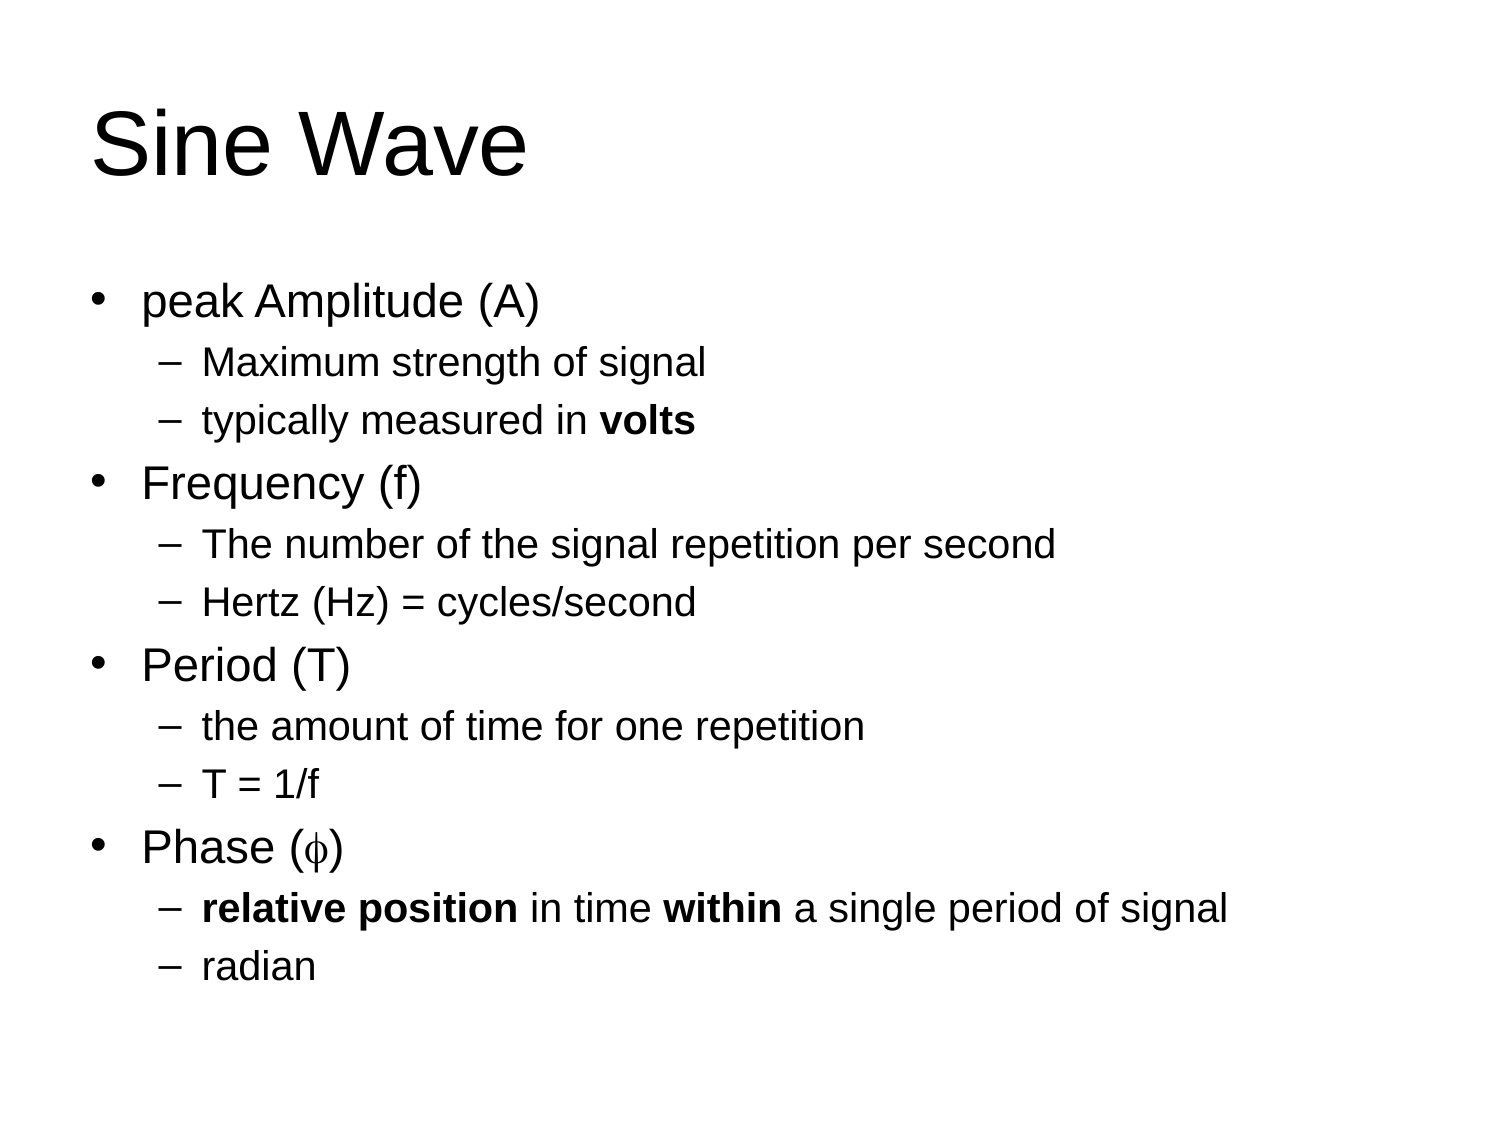

# Sine Wave
peak Amplitude (A)
Maximum strength of signal
typically measured in volts
Frequency (f)
The number of the signal repetition per second
Hertz (Hz) = cycles/second
Period (T)
the amount of time for one repetition
T = 1/f
Phase (φ)
relative position in time within a single period of signal
radian